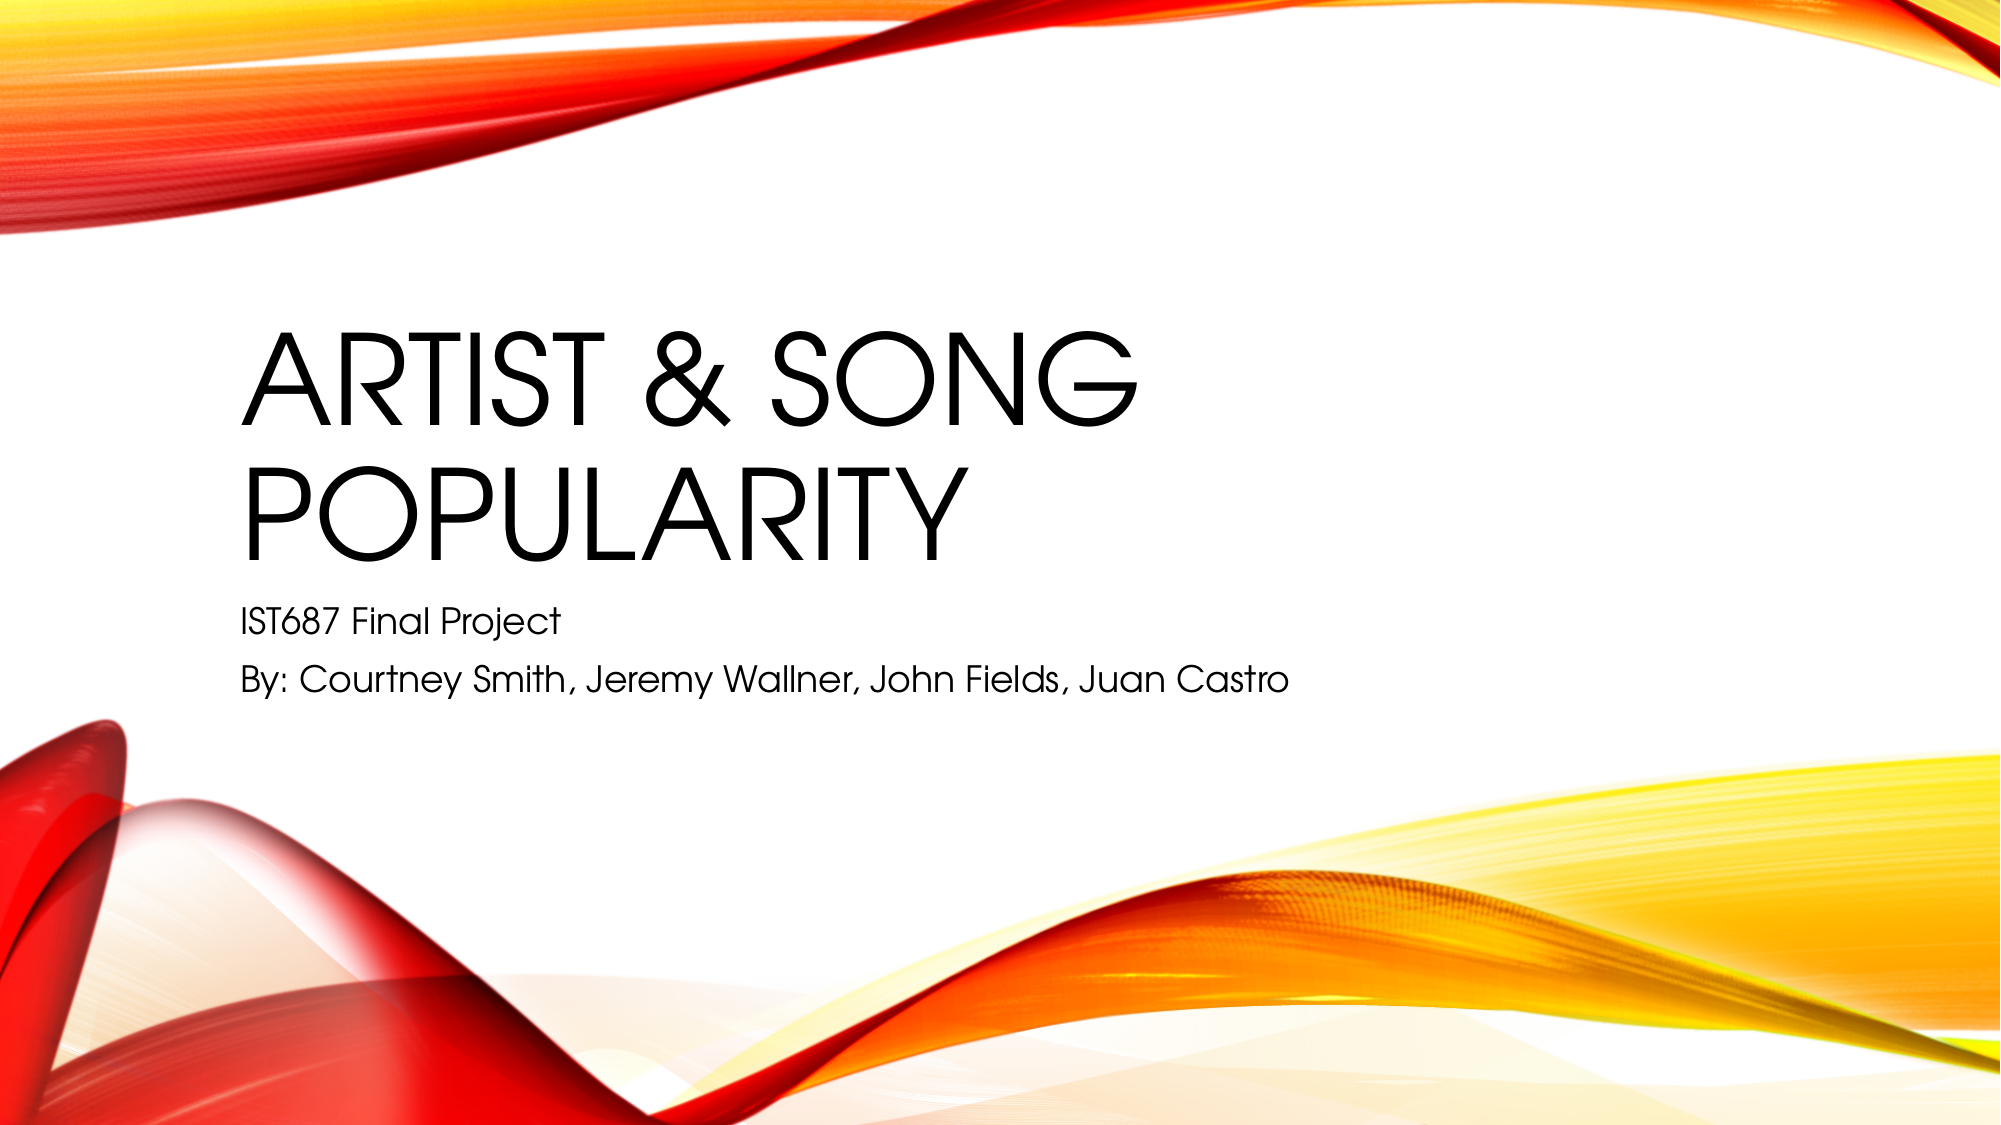

# Artist & song popularity
IST687 Final Project
By: Courtney Smith, Jeremy Wallner, John Fields, Juan Castro